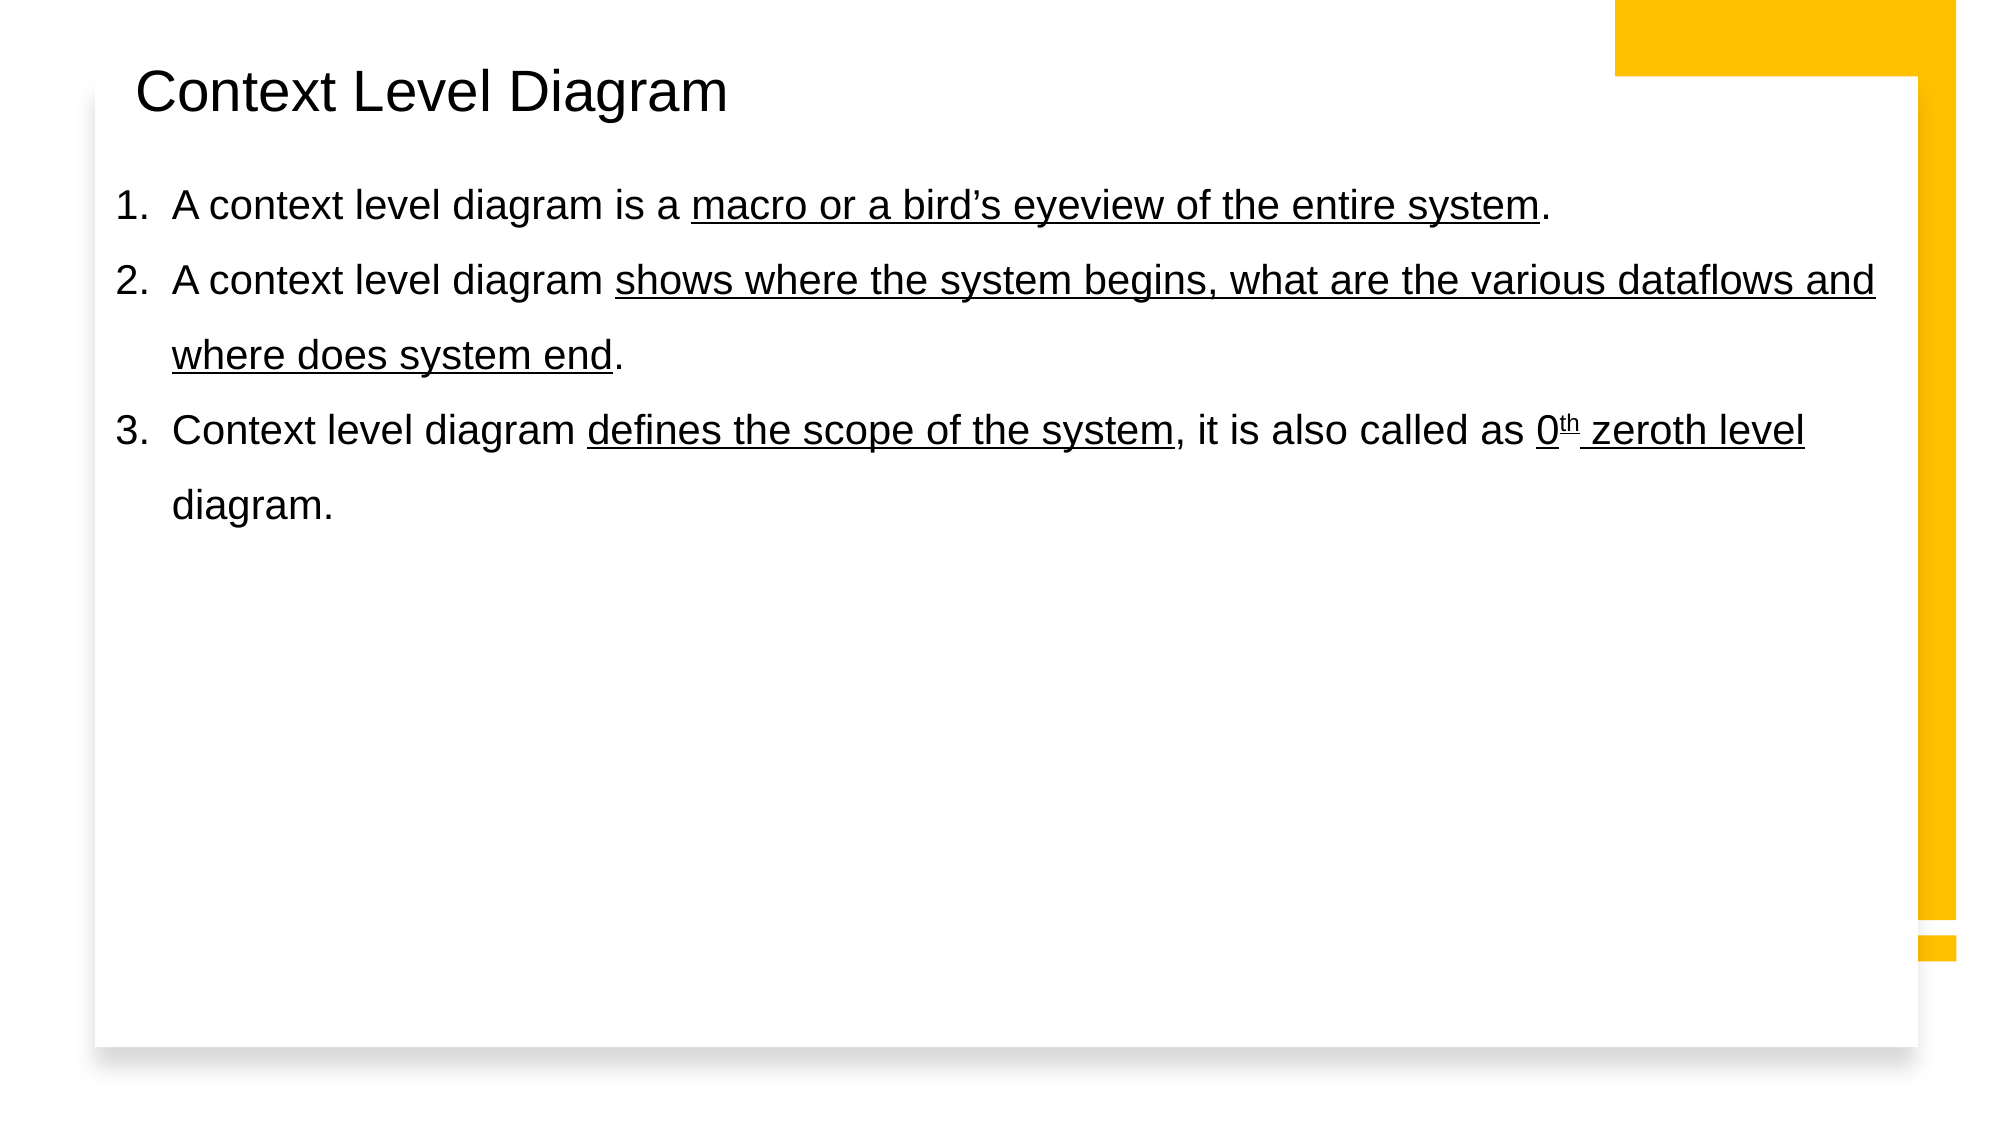

Context Level Diagram

A context level diagram is a macro or a bird’s eyeview of the entire system.
A context level diagram shows where the system begins, what are the various dataflows and where does system end.
Context level diagram defines the scope of the system, it is also called as 0th zeroth level diagram.